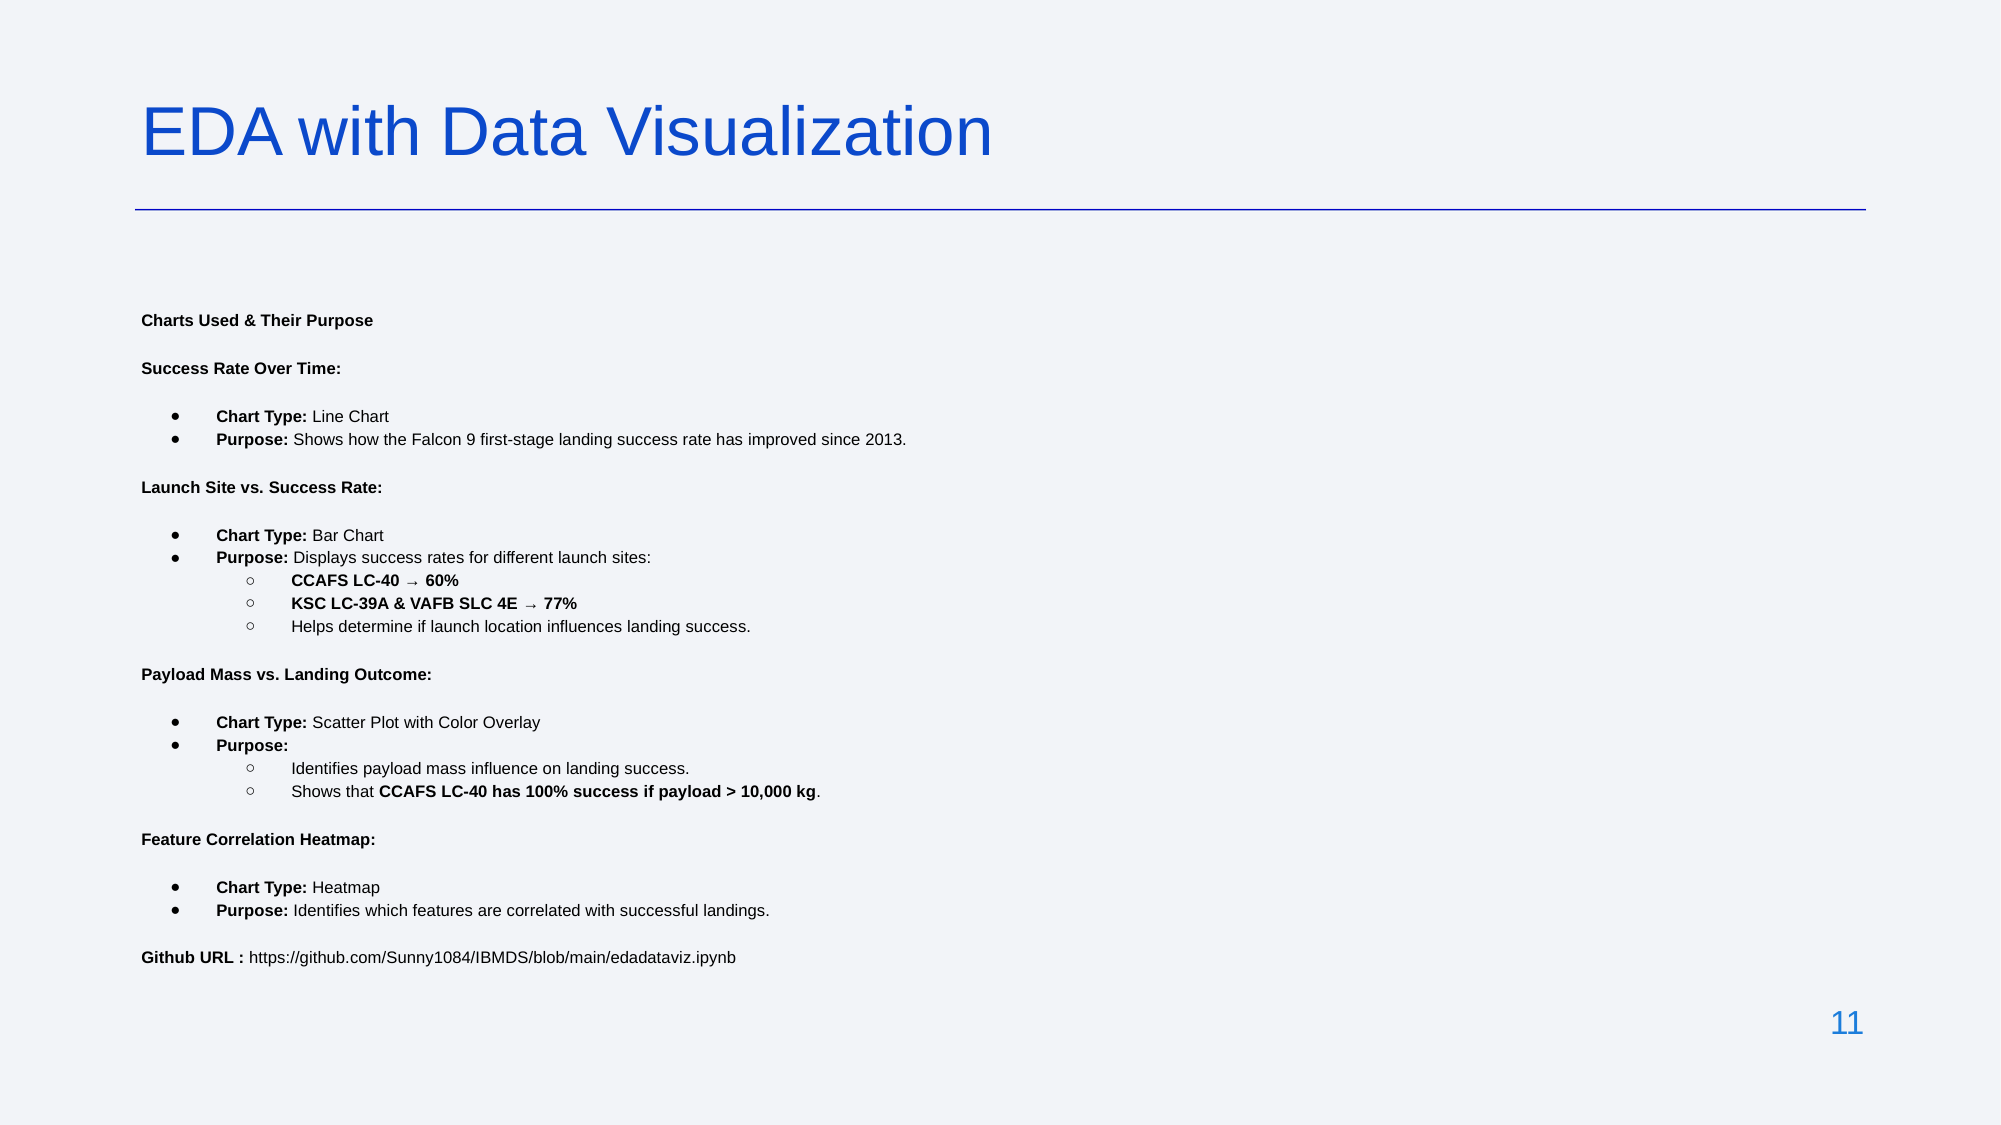

EDA with Data Visualization
Charts Used & Their Purpose
Success Rate Over Time:
Chart Type: Line Chart
Purpose: Shows how the Falcon 9 first-stage landing success rate has improved since 2013.
Launch Site vs. Success Rate:
Chart Type: Bar Chart
Purpose: Displays success rates for different launch sites:
CCAFS LC-40 → 60%
KSC LC-39A & VAFB SLC 4E → 77%
Helps determine if launch location influences landing success.
Payload Mass vs. Landing Outcome:
Chart Type: Scatter Plot with Color Overlay
Purpose:
Identifies payload mass influence on landing success.
Shows that CCAFS LC-40 has 100% success if payload > 10,000 kg.
Feature Correlation Heatmap:
Chart Type: Heatmap
Purpose: Identifies which features are correlated with successful landings.
Github URL : https://github.com/Sunny1084/IBMDS/blob/main/edadataviz.ipynb

11